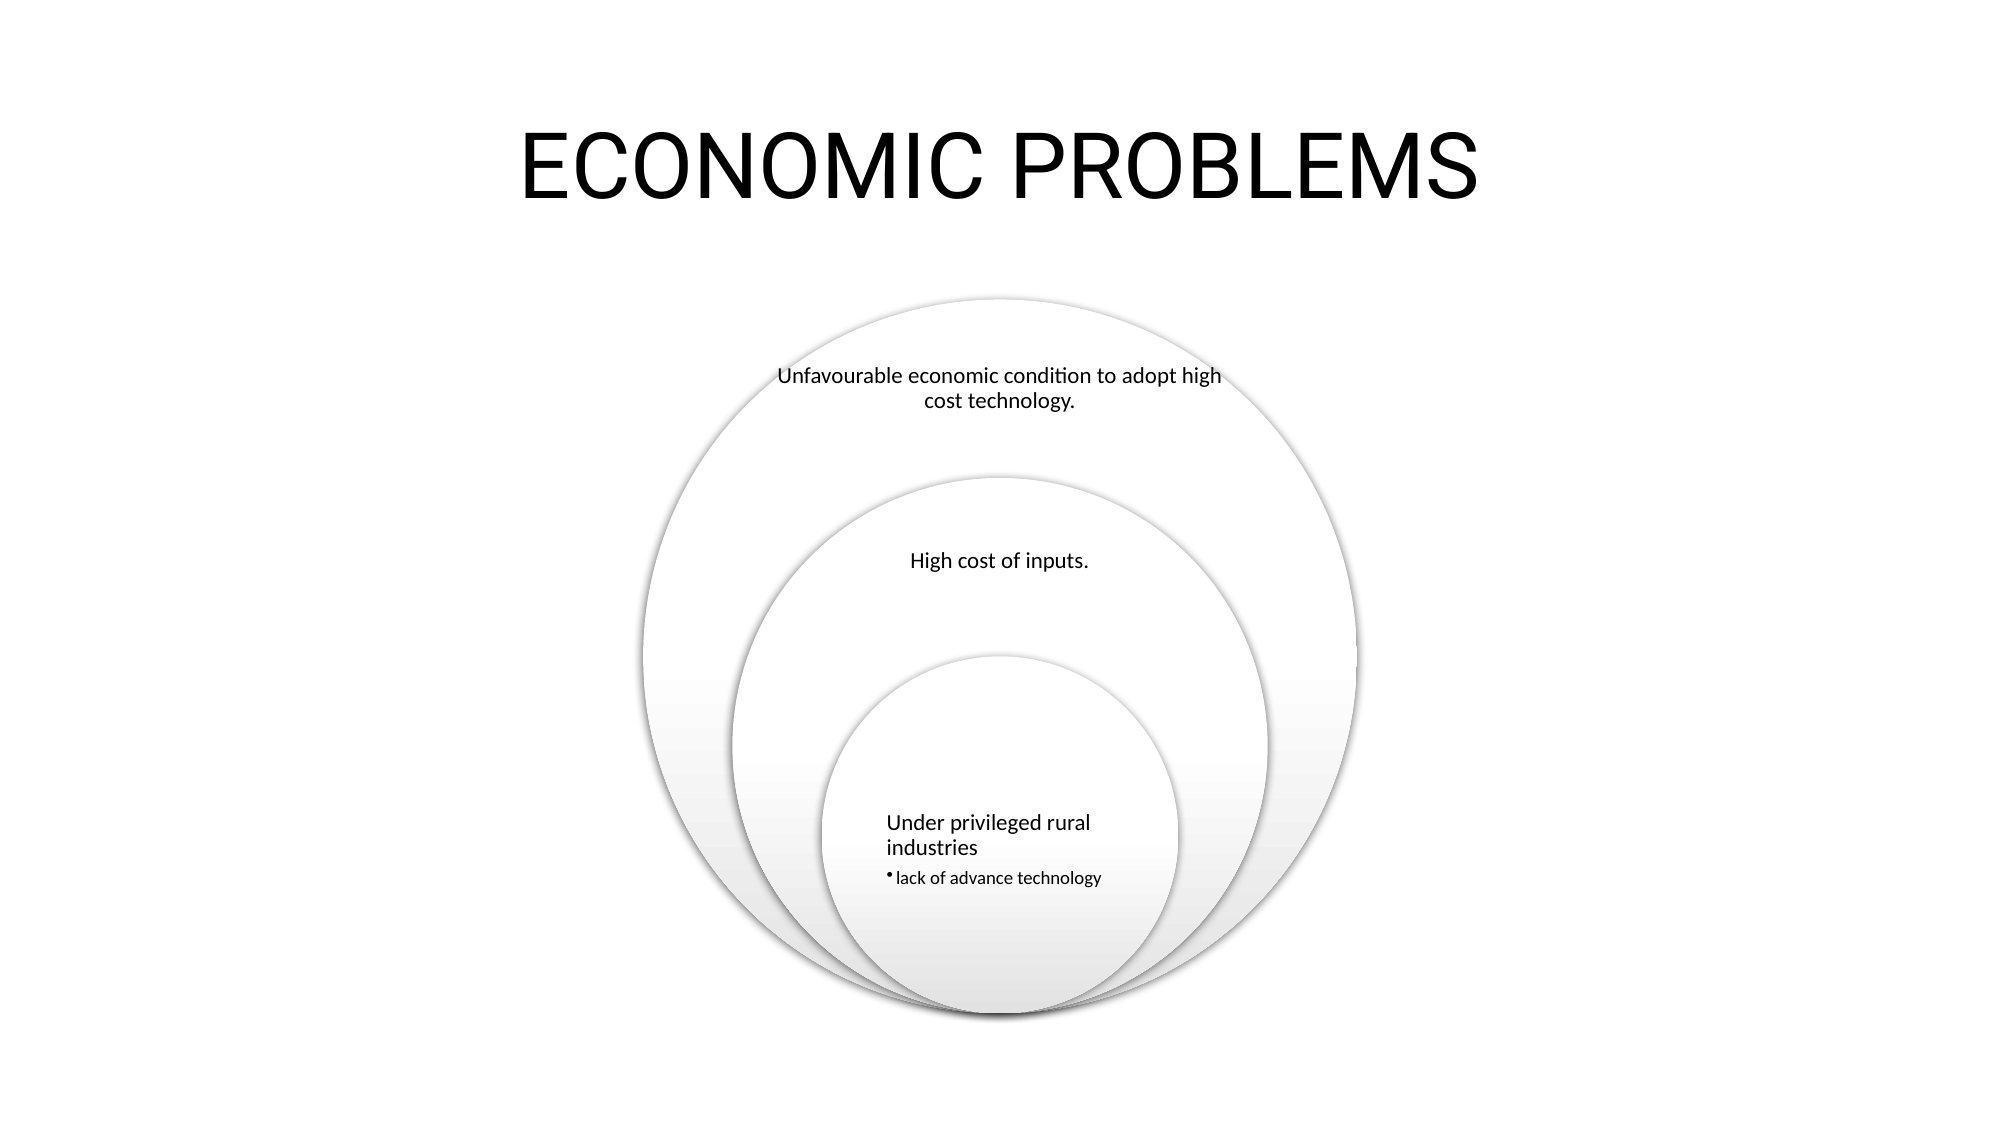

# ECONOMIC PROBLEMS
Unfavourable economic condition to adopt high cost technology.
High cost of inputs.
Under privileged rural industries
lack of advance technology